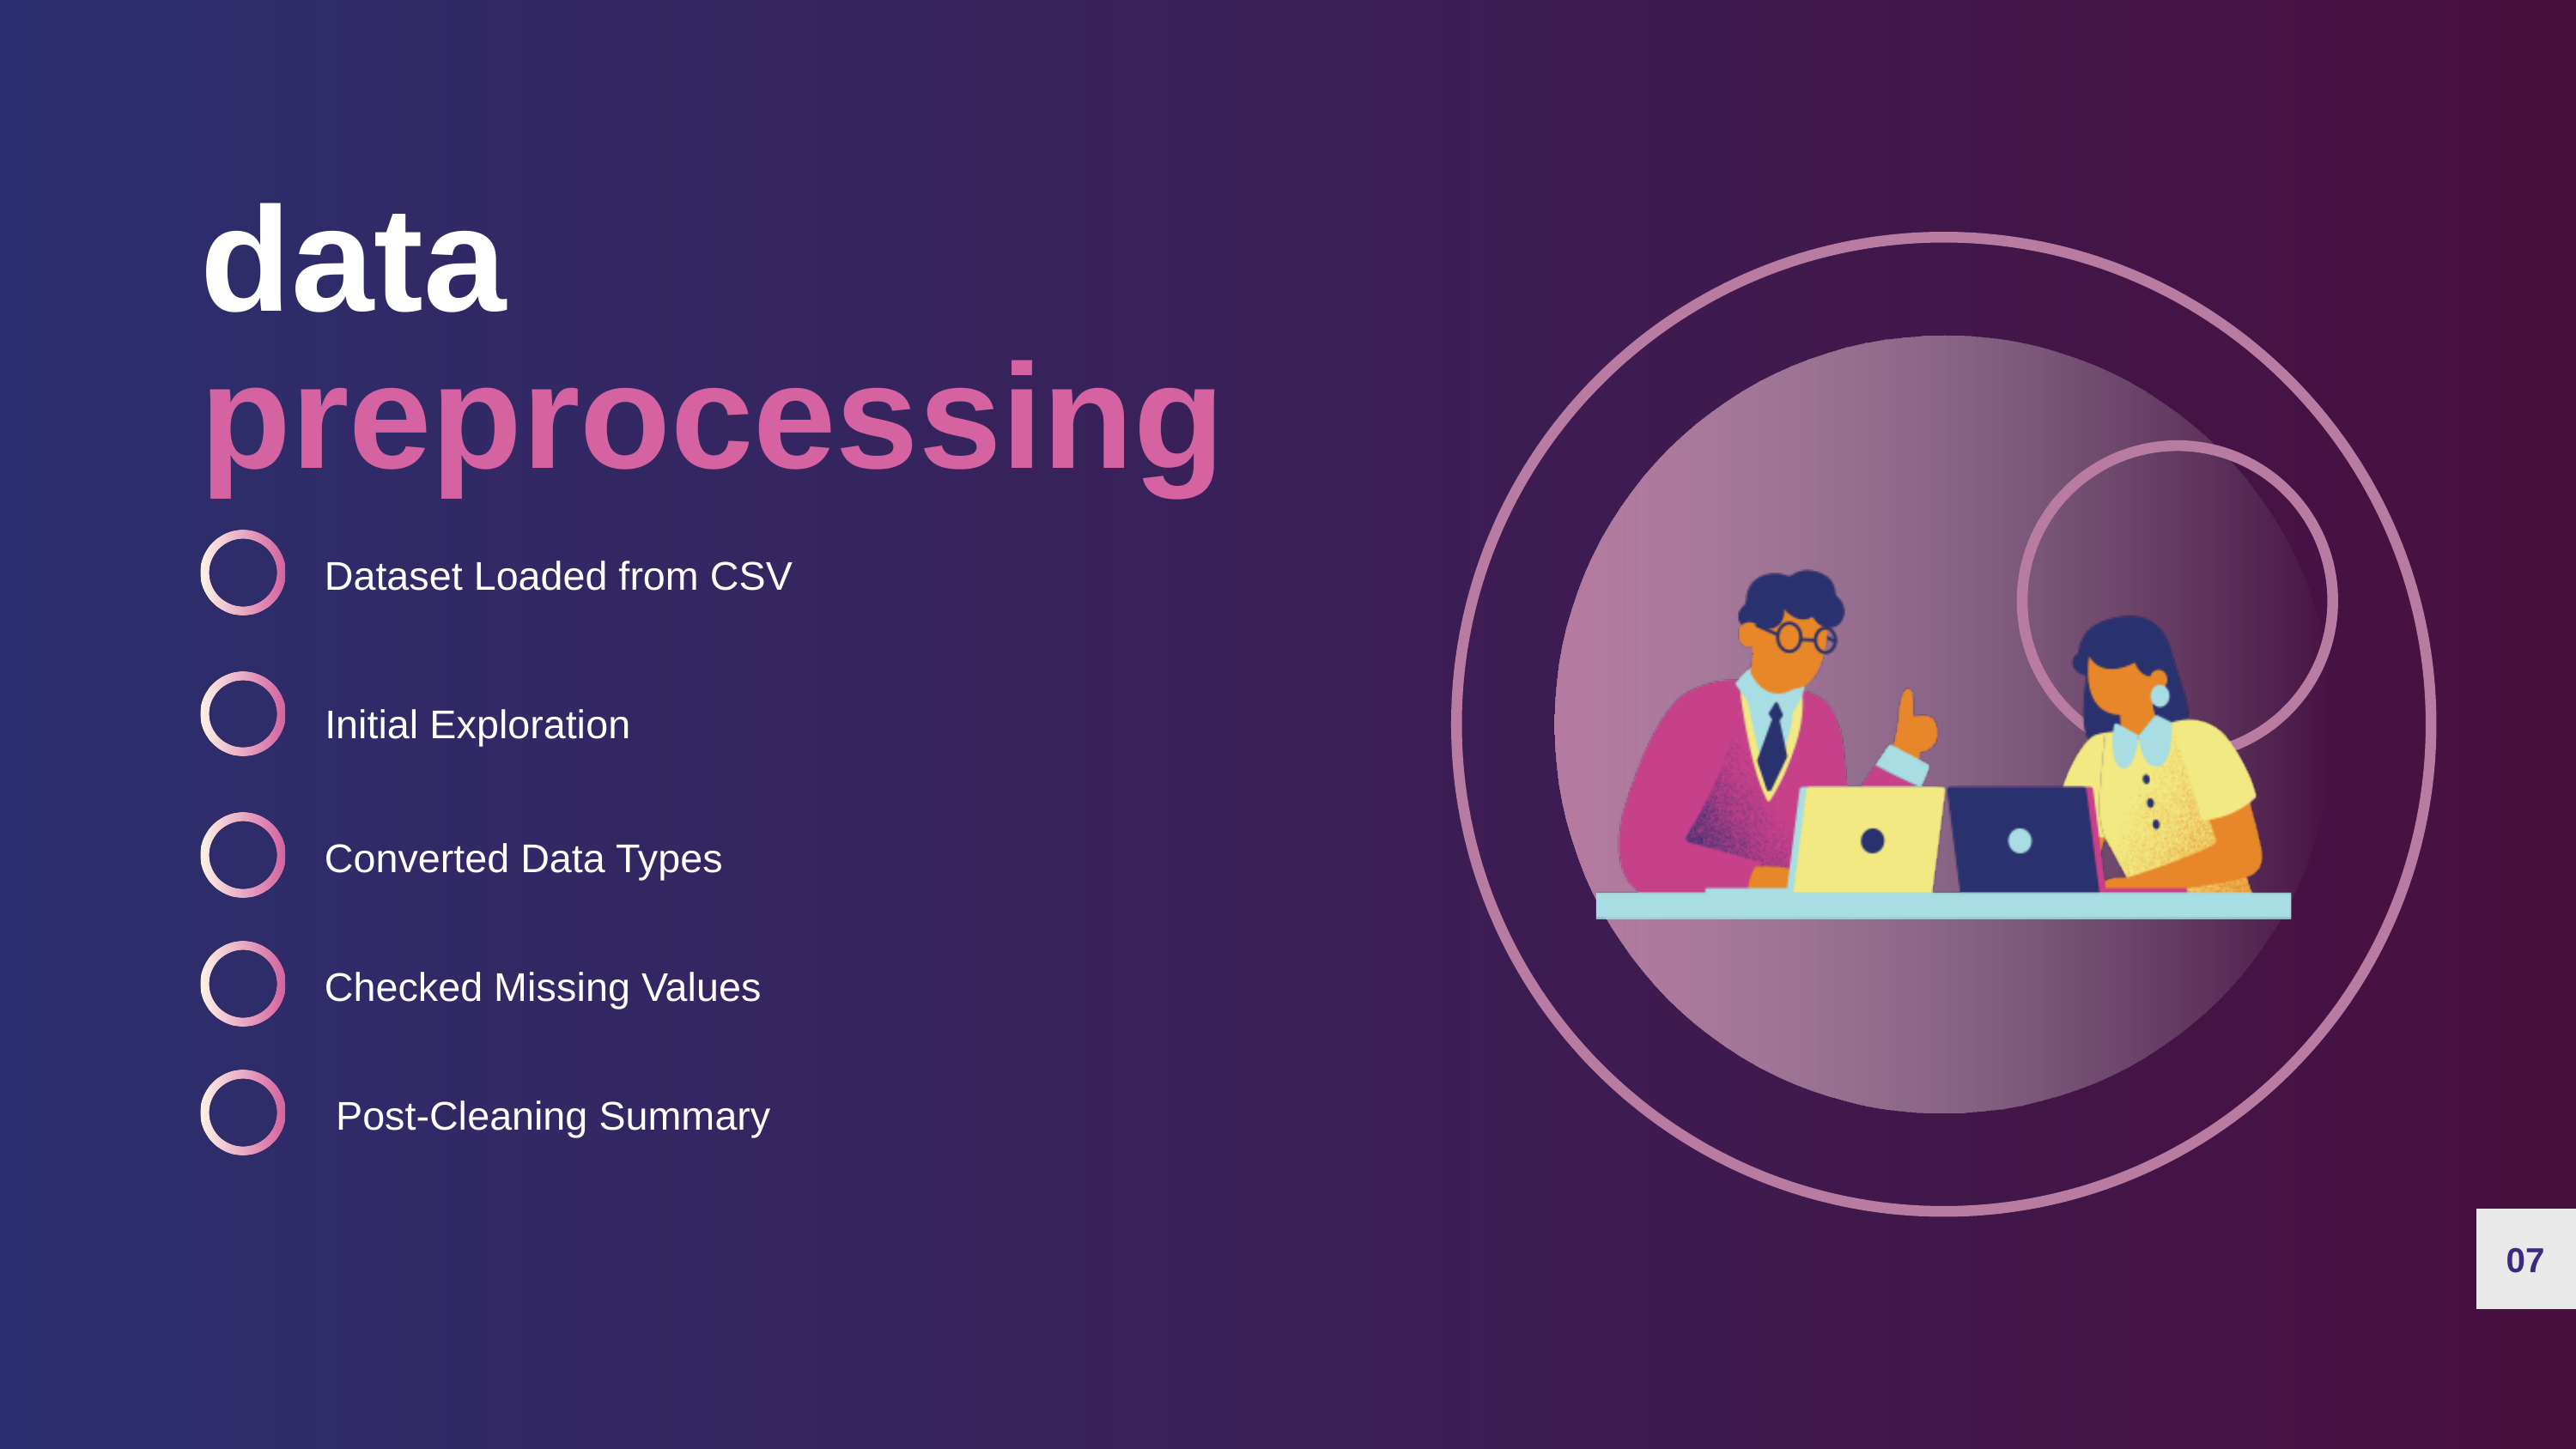

data

preprocessing

Dataset Loaded from CSV

 Initial Exploration

Converted Data Types

Checked Missing Values

 Post-Cleaning Summary

07